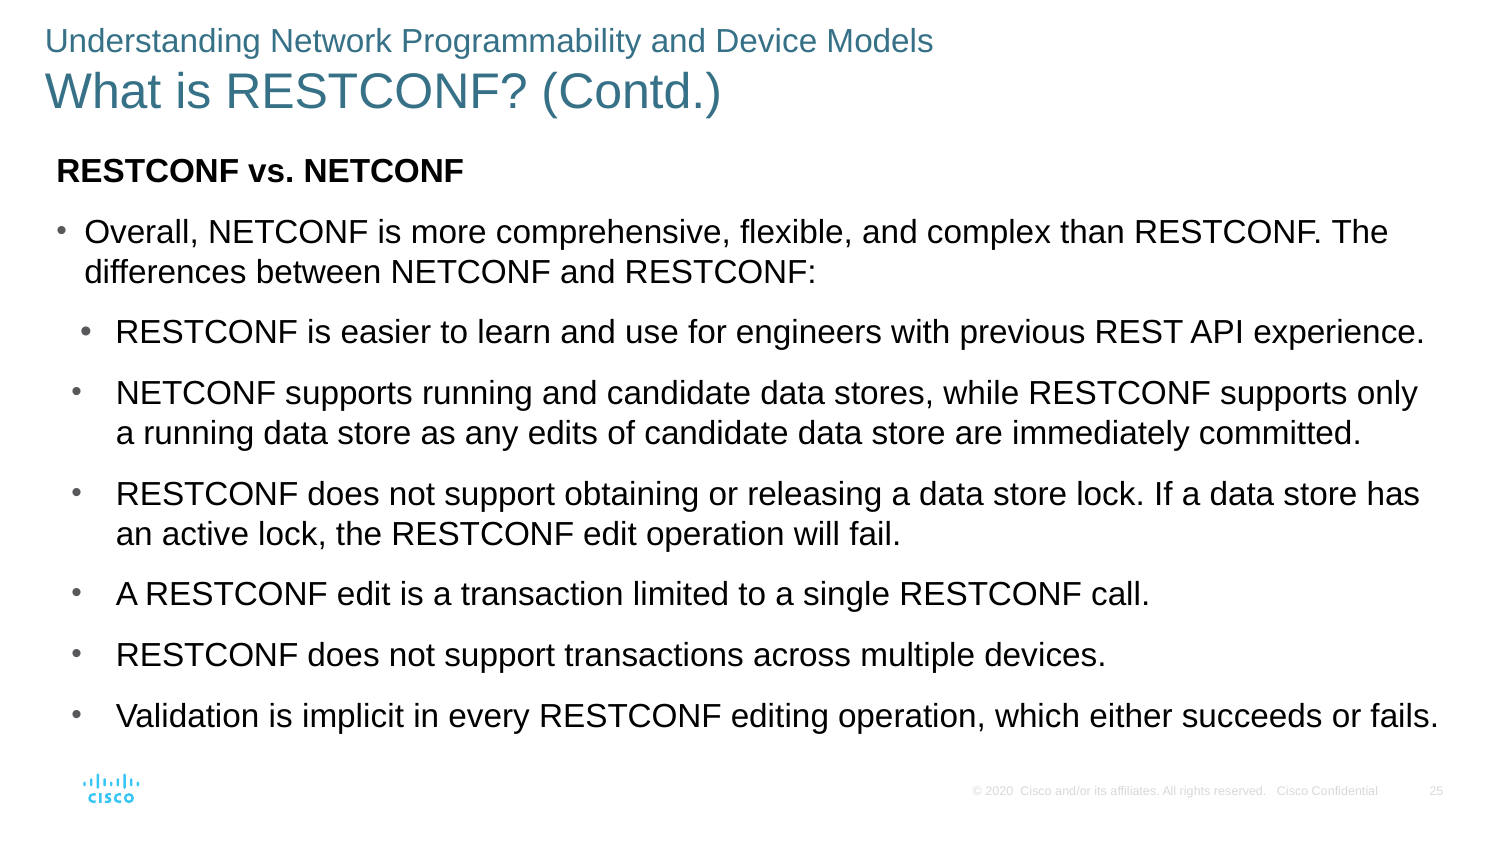

# Understanding Network Programmability and Device Models What is RESTCONF? (Contd.)
RESTCONF vs. NETCONF
Overall, NETCONF is more comprehensive, flexible, and complex than RESTCONF. The differences between NETCONF and RESTCONF:
RESTCONF is easier to learn and use for engineers with previous REST API experience.
NETCONF supports running and candidate data stores, while RESTCONF supports only a running data store as any edits of candidate data store are immediately committed.
RESTCONF does not support obtaining or releasing a data store lock. If a data store has an active lock, the RESTCONF edit operation will fail.
A RESTCONF edit is a transaction limited to a single RESTCONF call.
RESTCONF does not support transactions across multiple devices.
Validation is implicit in every RESTCONF editing operation, which either succeeds or fails.